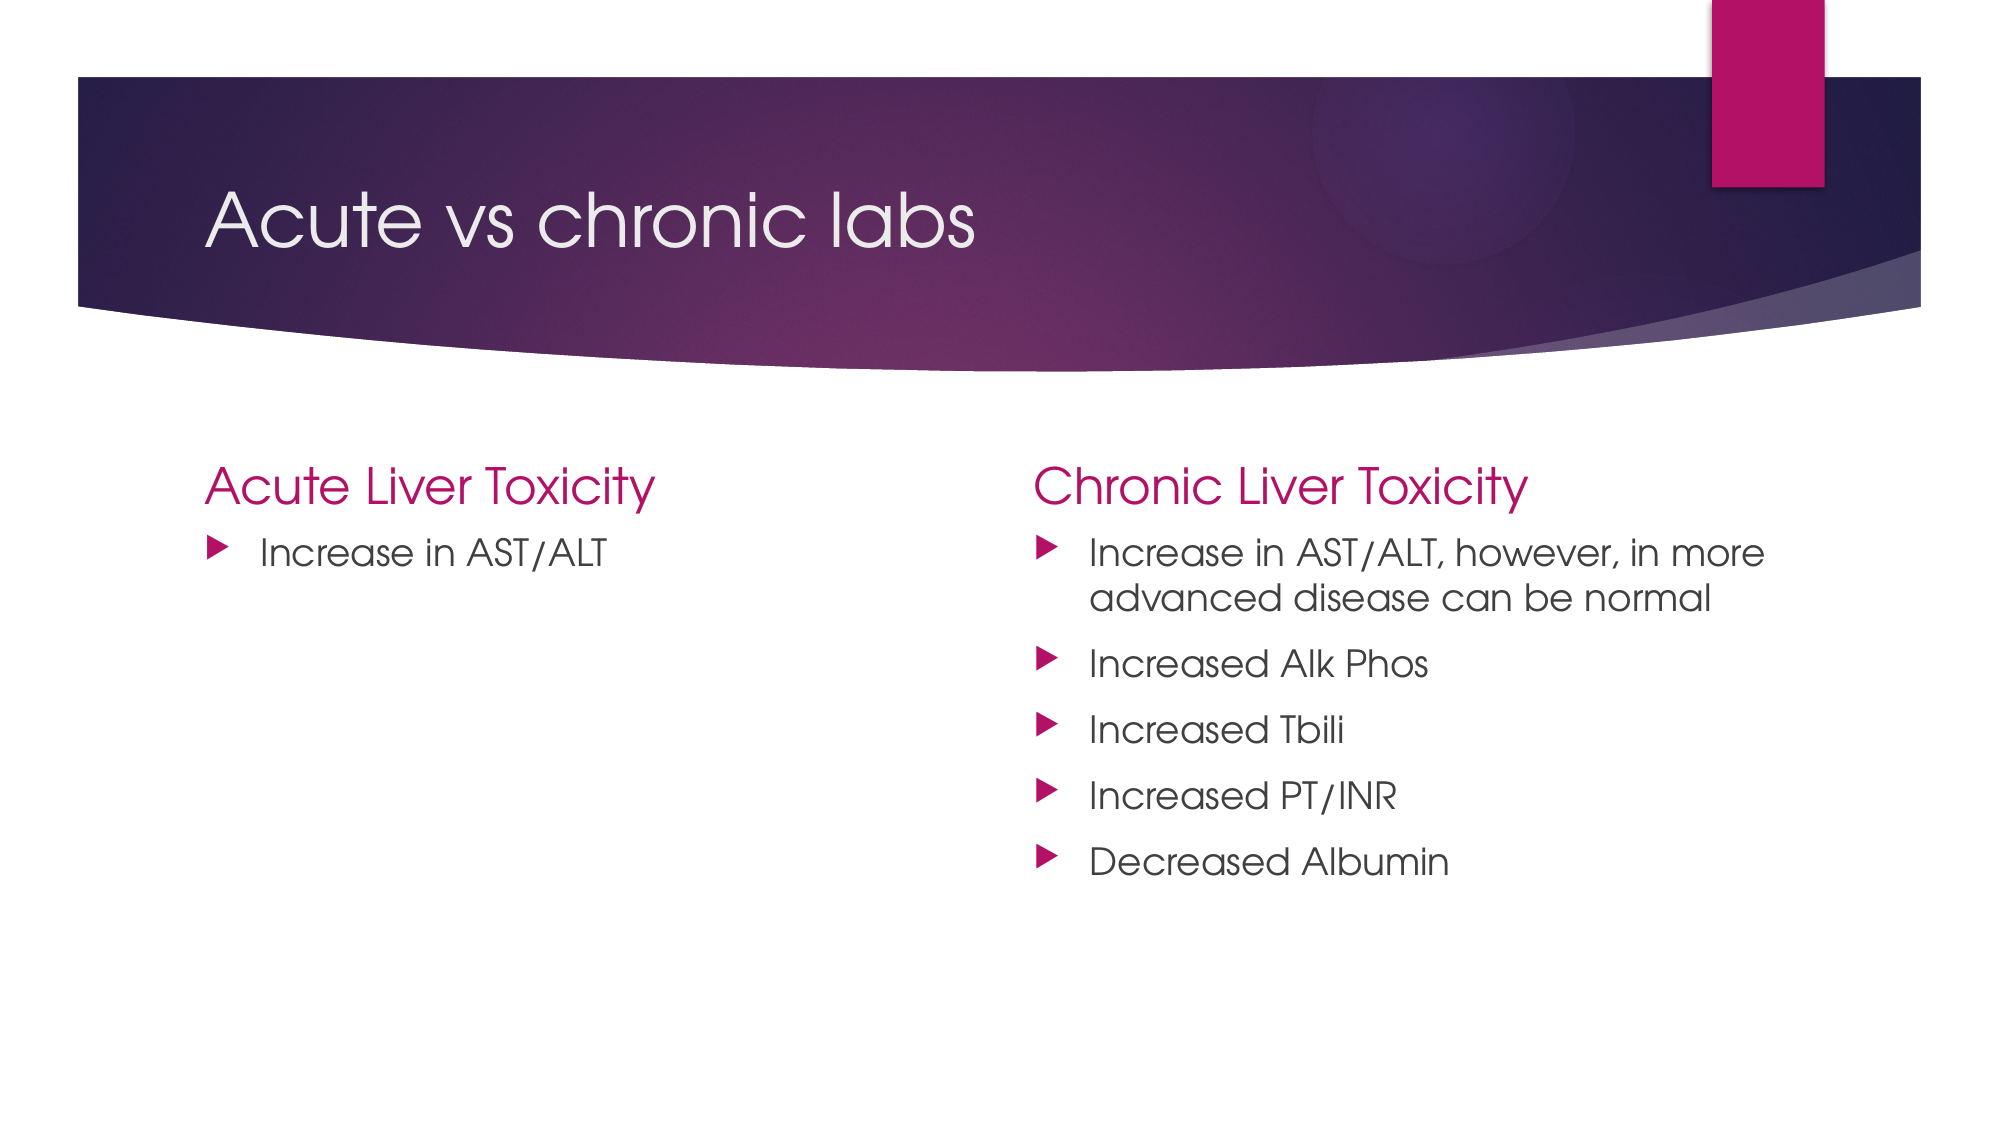

# Acute vs chronic labs
Acute Liver Toxicity
Chronic Liver Toxicity
Increase in AST/ALT
Increase in AST/ALT, however, in more advanced disease can be normal
Increased Alk Phos
Increased Tbili
Increased PT/INR
Decreased Albumin